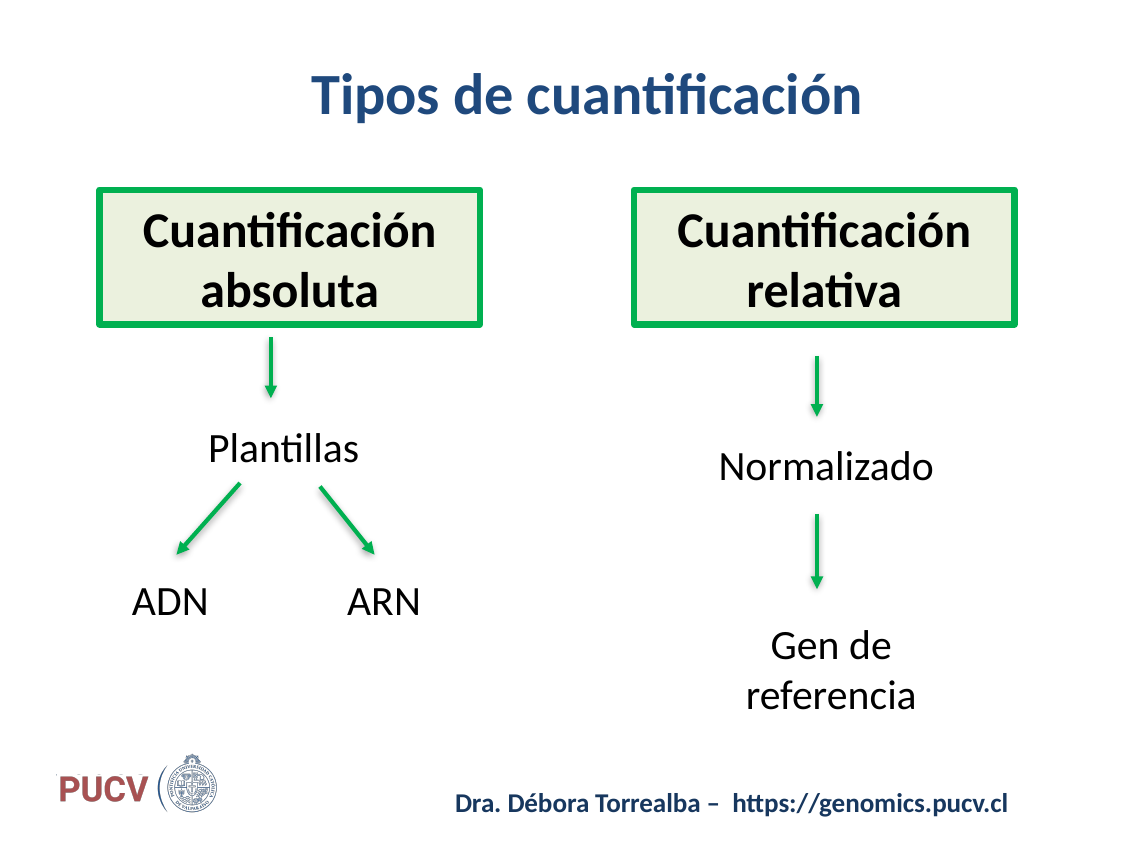

# Tipos de cuantificación
Cuantificación absoluta
Cuantificación relativa
Plantillas
ADN
ARN
Normalizado
Gen de referencia